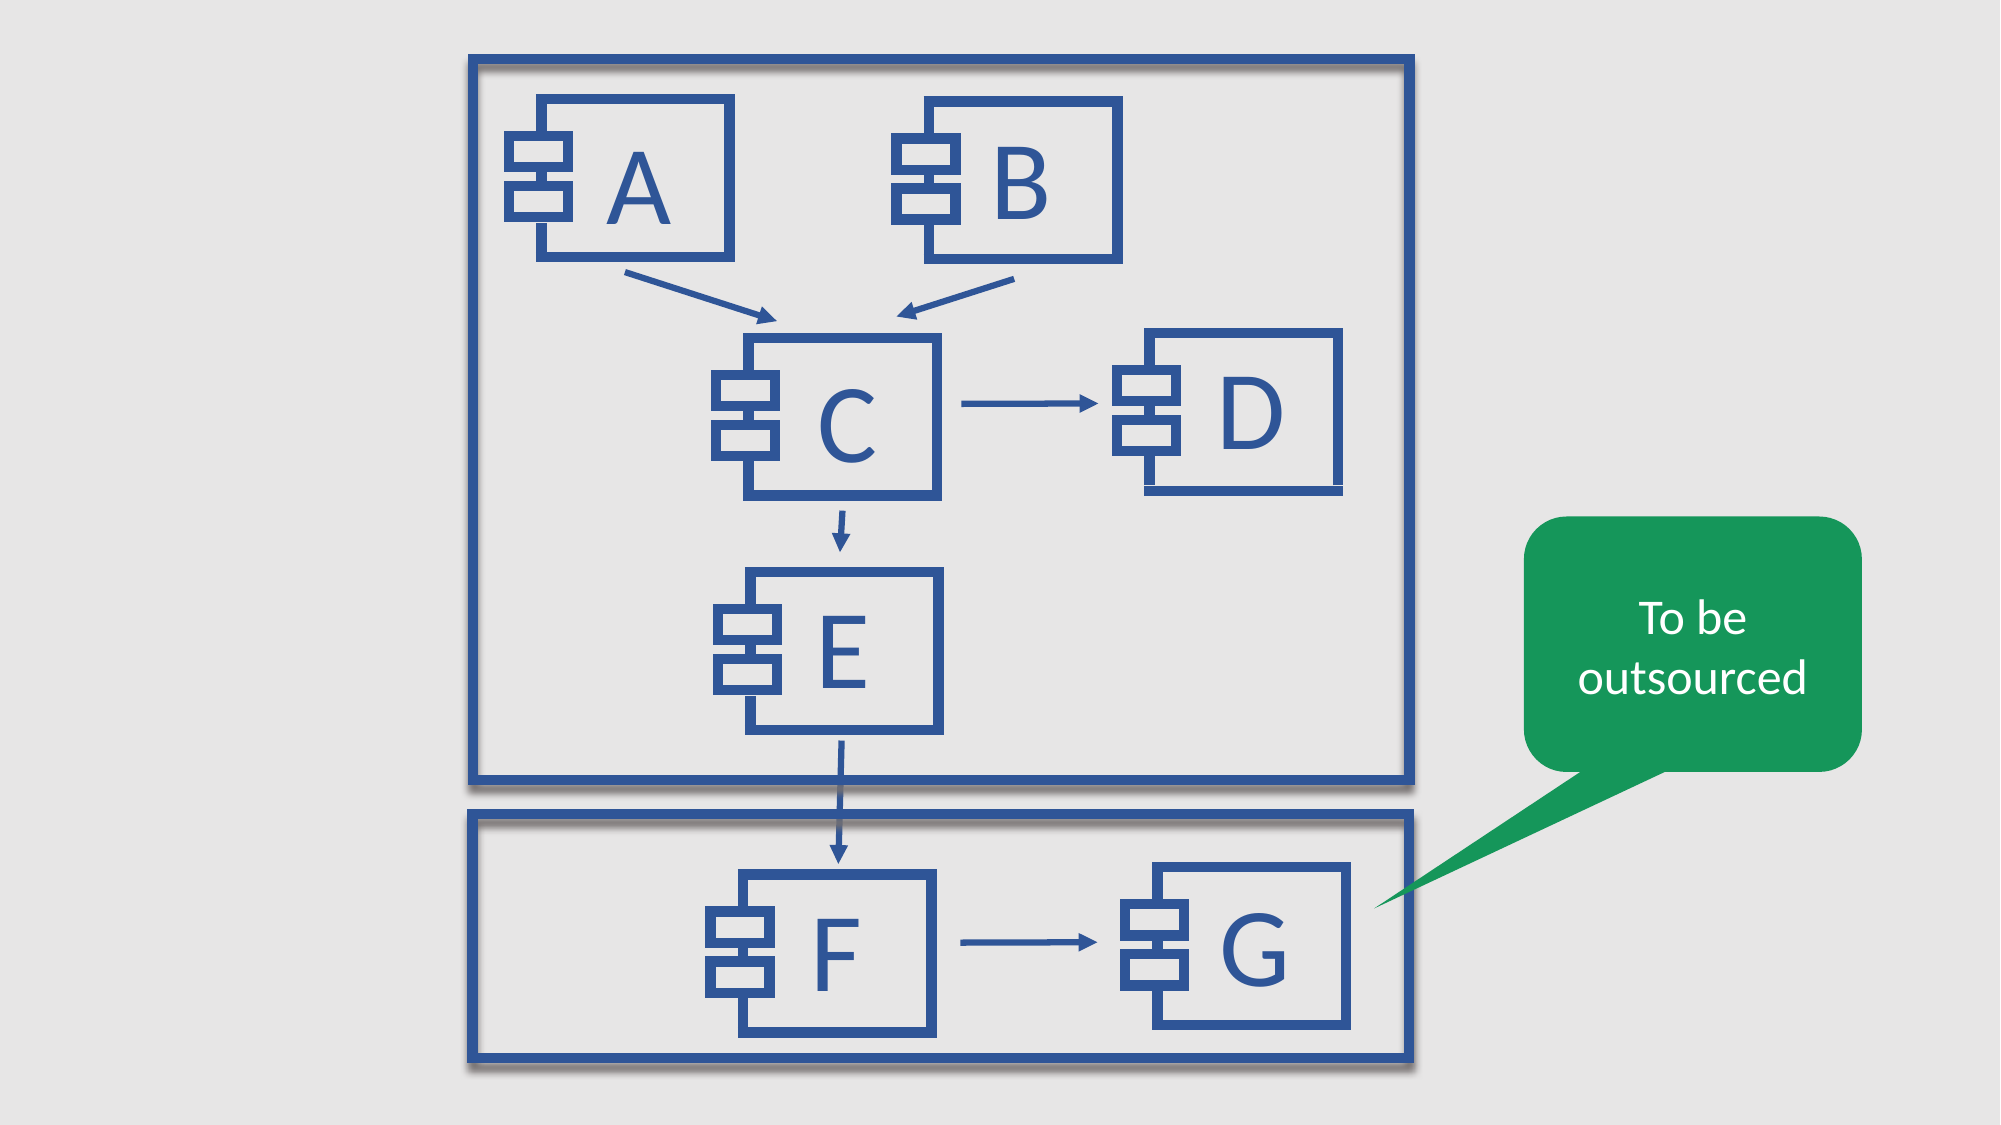

B

A
D

C
E

G

F

To be outsourced